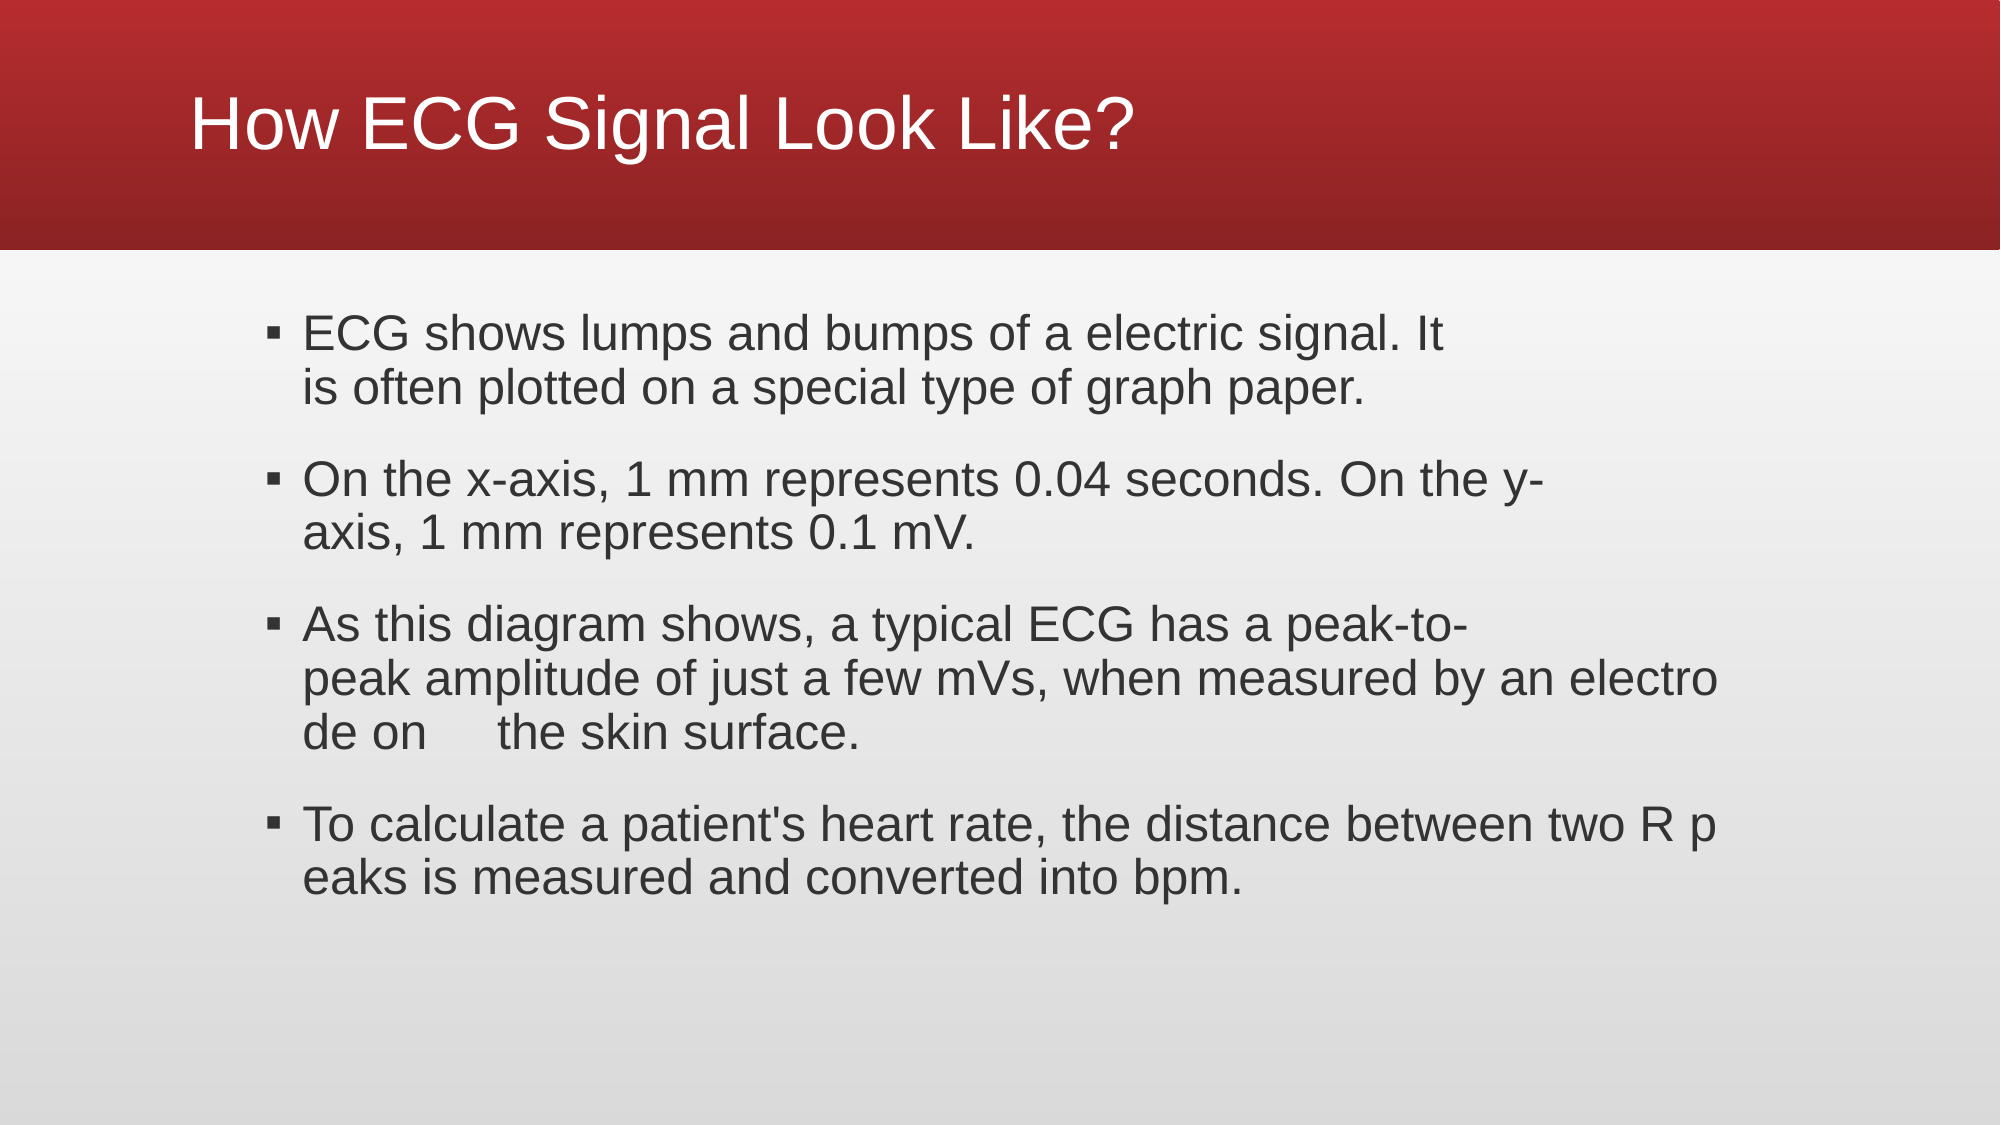

# How ECG Signal Look Like?
ECG shows lumps and bumps of a electric signal. It is often plotted on a special type of graph paper.
On the x-axis, 1 mm represents 0.04 seconds. On the y-axis, 1 mm represents 0.1 mV.
As this diagram shows, a typical ECG has a peak-to-peak amplitude of just a few mVs, when measured by an electrode on     the skin surface.
To calculate a patient's heart rate, the distance between two R peaks is measured and converted into bpm.